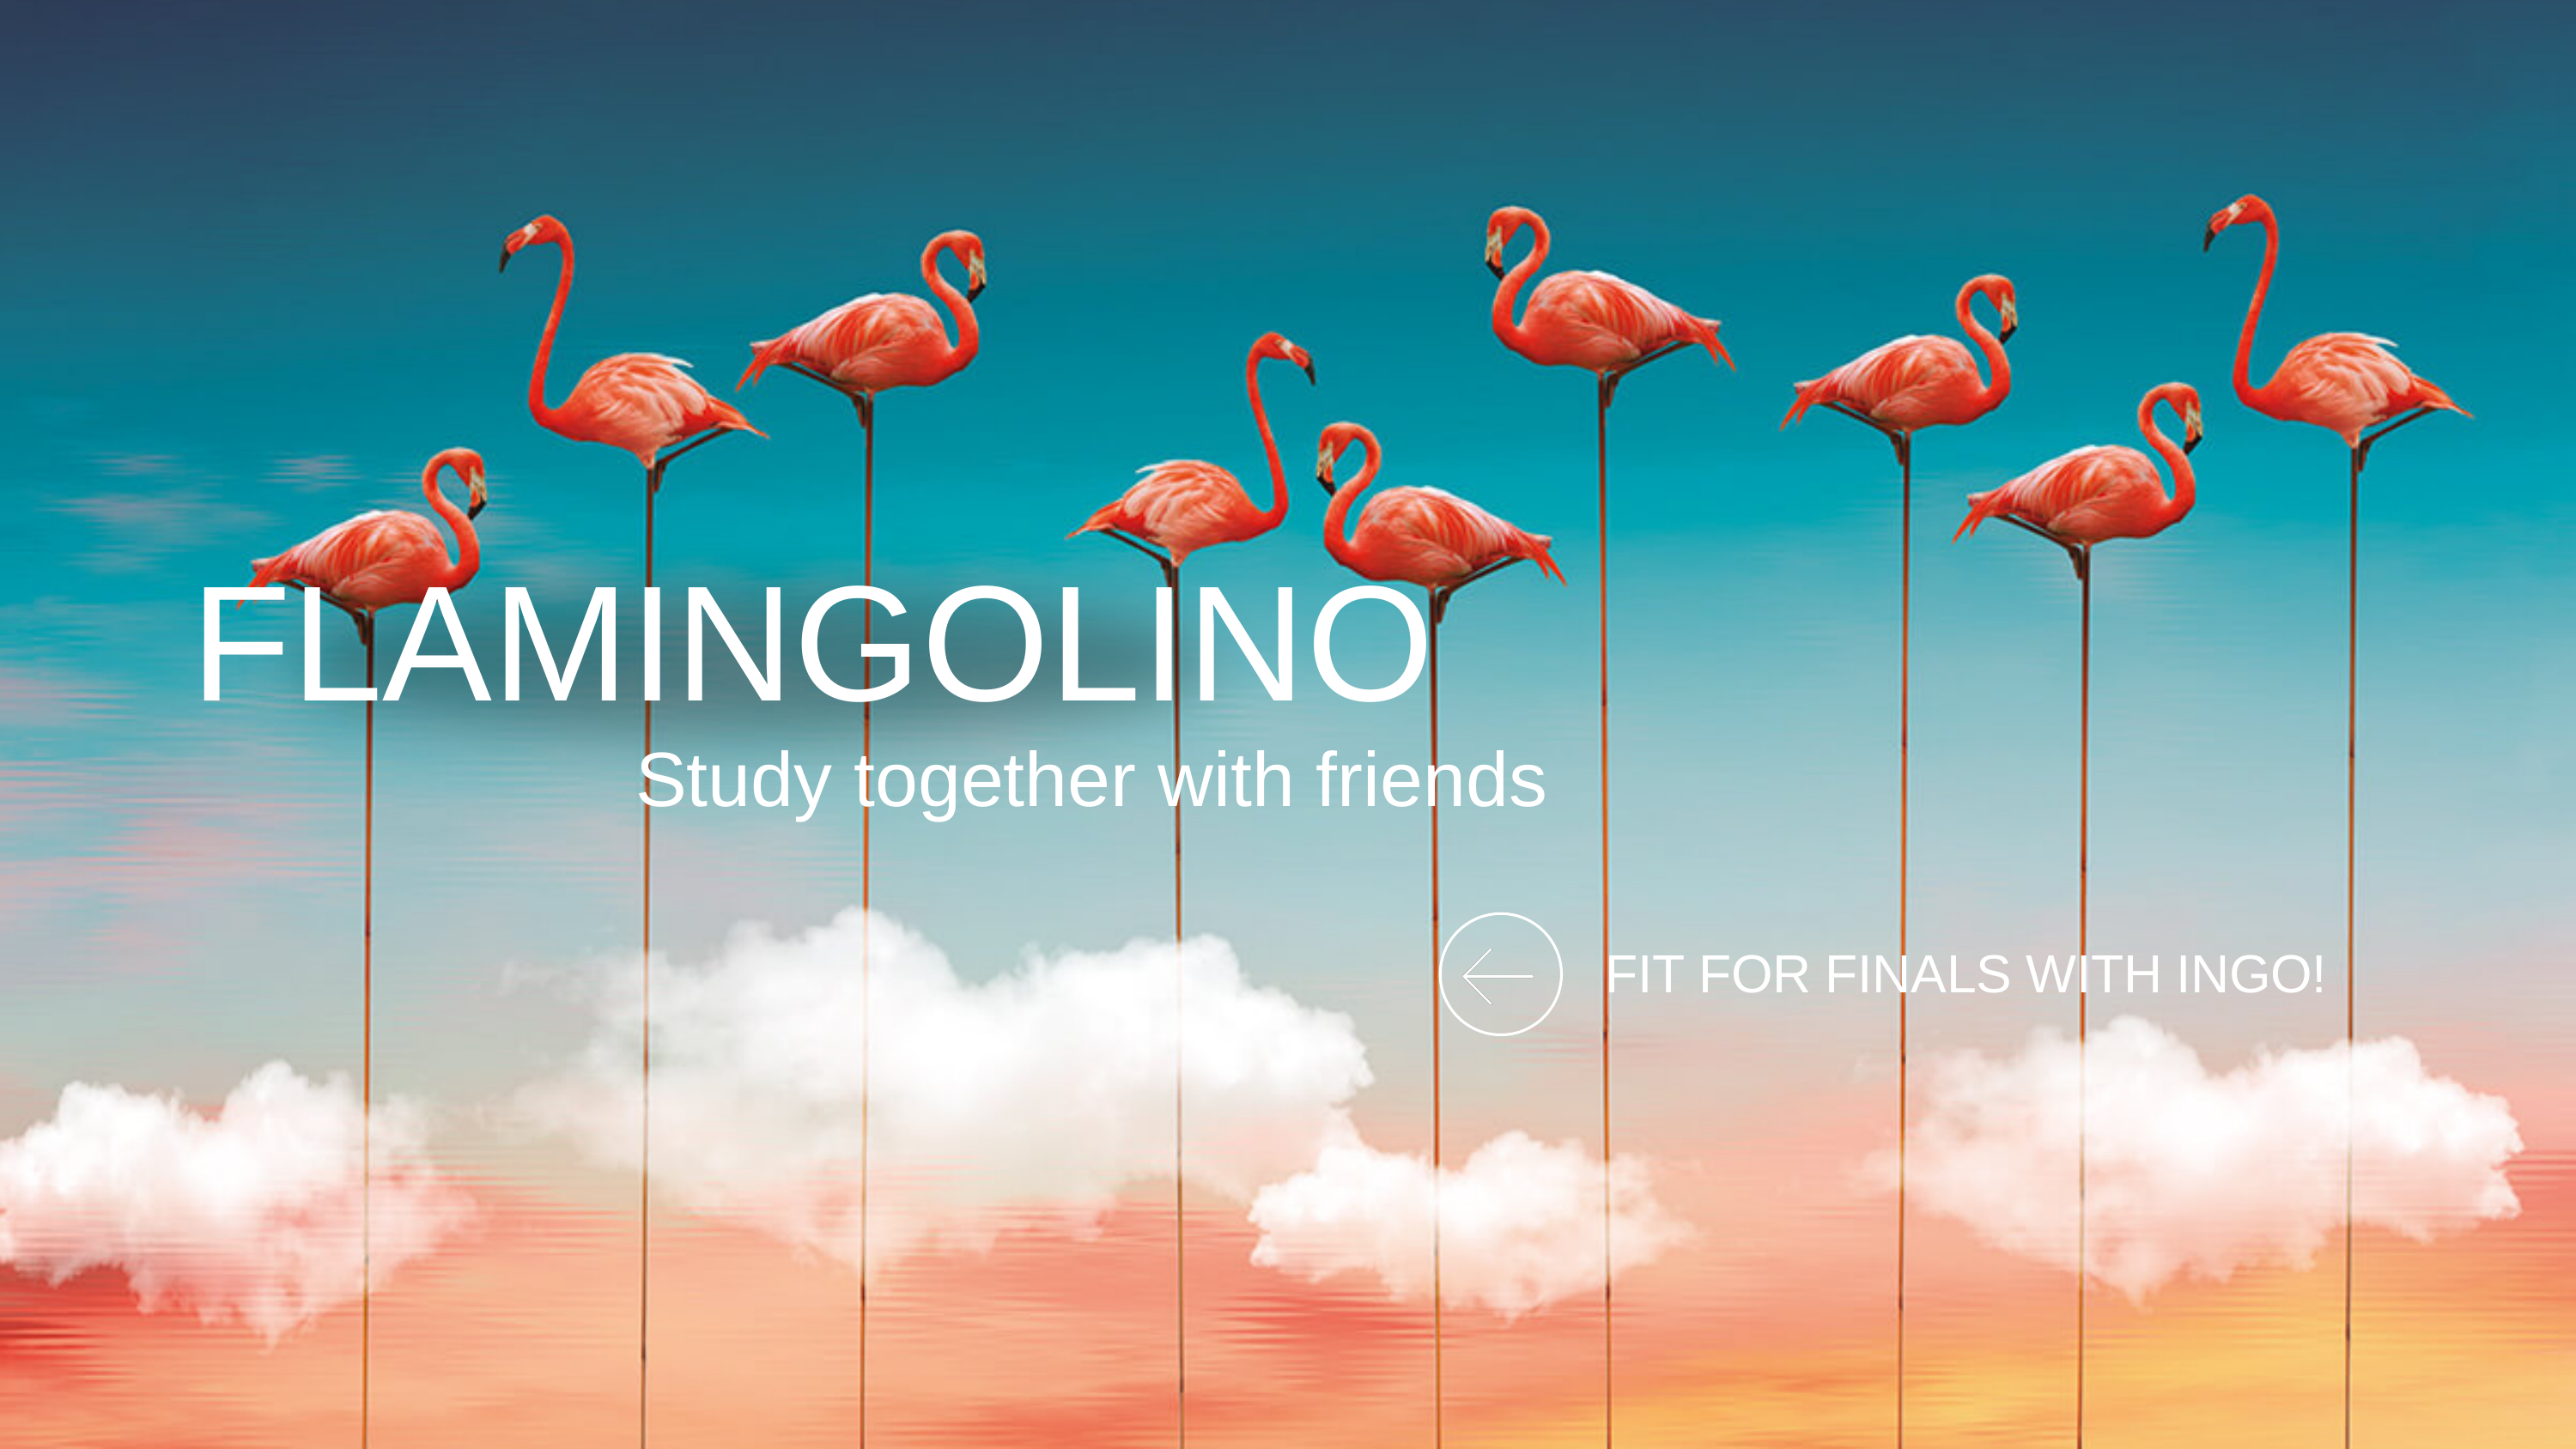

FLAMINGOLINO

Study together with friends

FIT FOR FINALS WITH INGO!